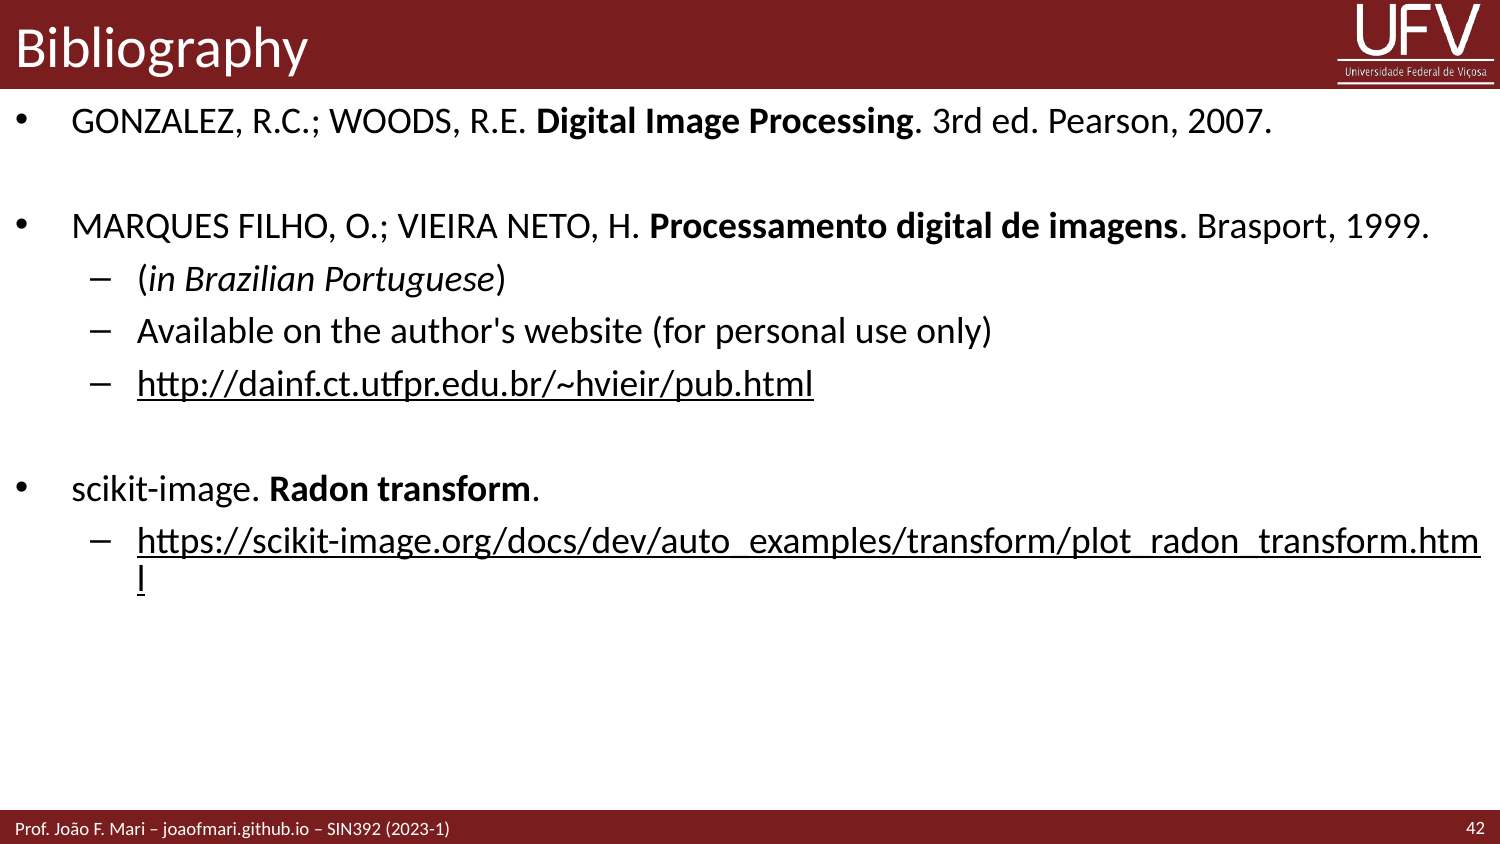

# Bibliography
GONZALEZ, R.C.; WOODS, R.E. Digital Image Processing. 3rd ed. Pearson, 2007.

MARQUES FILHO, O.; VIEIRA NETO, H. Processamento digital de imagens. Brasport, 1999.
(in Brazilian Portuguese)
Available on the author's website (for personal use only)
http://dainf.ct.utfpr.edu.br/~hvieir/pub.html

scikit-image. Radon transform.
https://scikit-image.org/docs/dev/auto_examples/transform/plot_radon_transform.html

42
Prof. João F. Mari – joaofmari.github.io – SIN392 (2023-1)